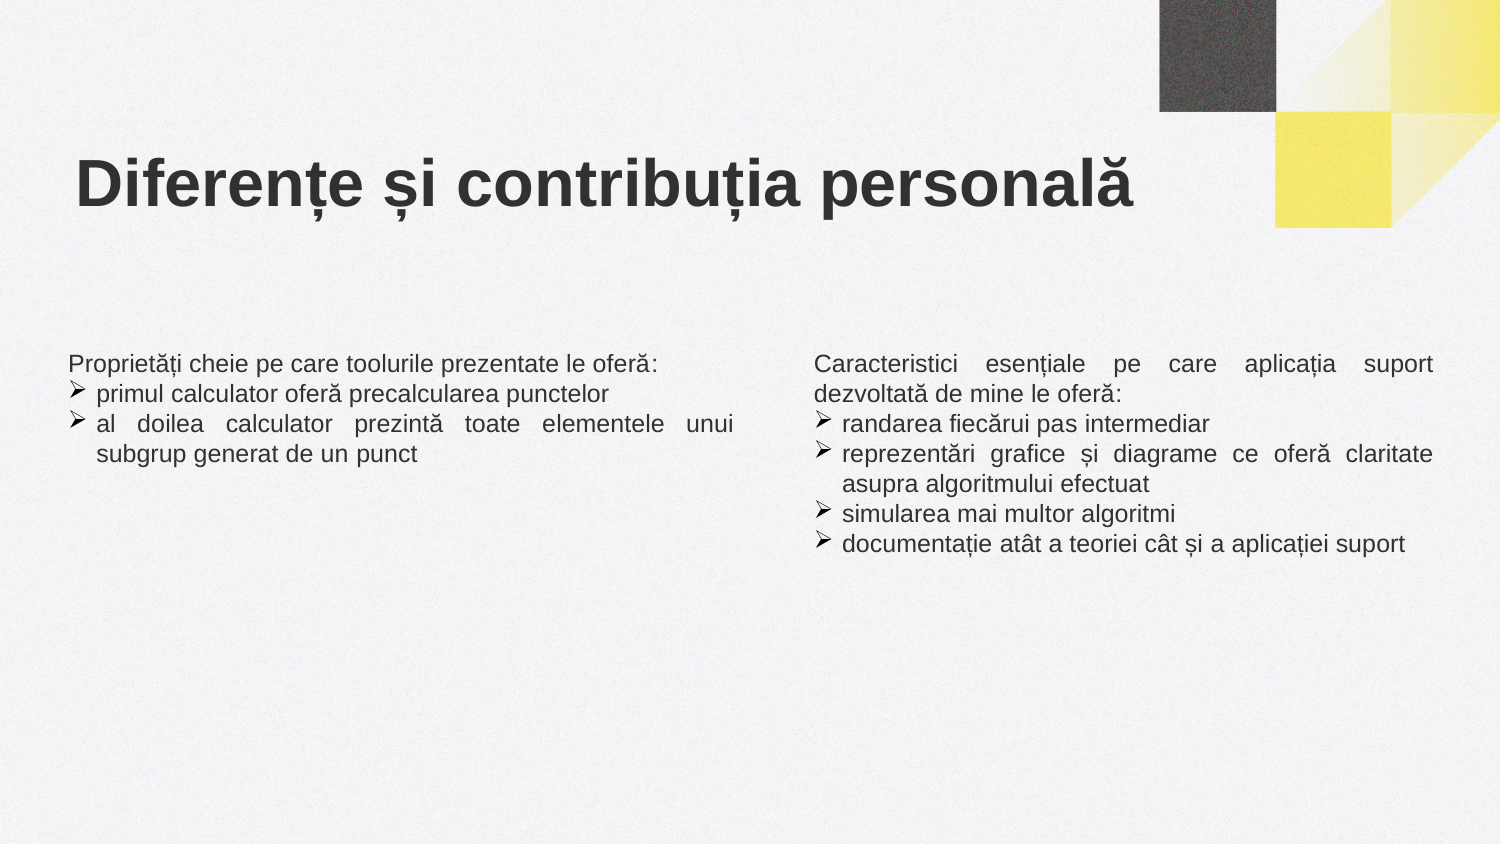

# Diferențe și contribuția personală
Proprietăți cheie pe care toolurile prezentate le oferă:
primul calculator oferă precalcularea punctelor
al doilea calculator prezintă toate elementele unui subgrup generat de un punct

Caracteristici esențiale pe care aplicația suport dezvoltată de mine le oferă:
randarea fiecărui pas intermediar
reprezentări grafice și diagrame ce oferă claritate asupra algoritmului efectuat
simularea mai multor algoritmi
documentație atât a teoriei cât și a aplicației suport